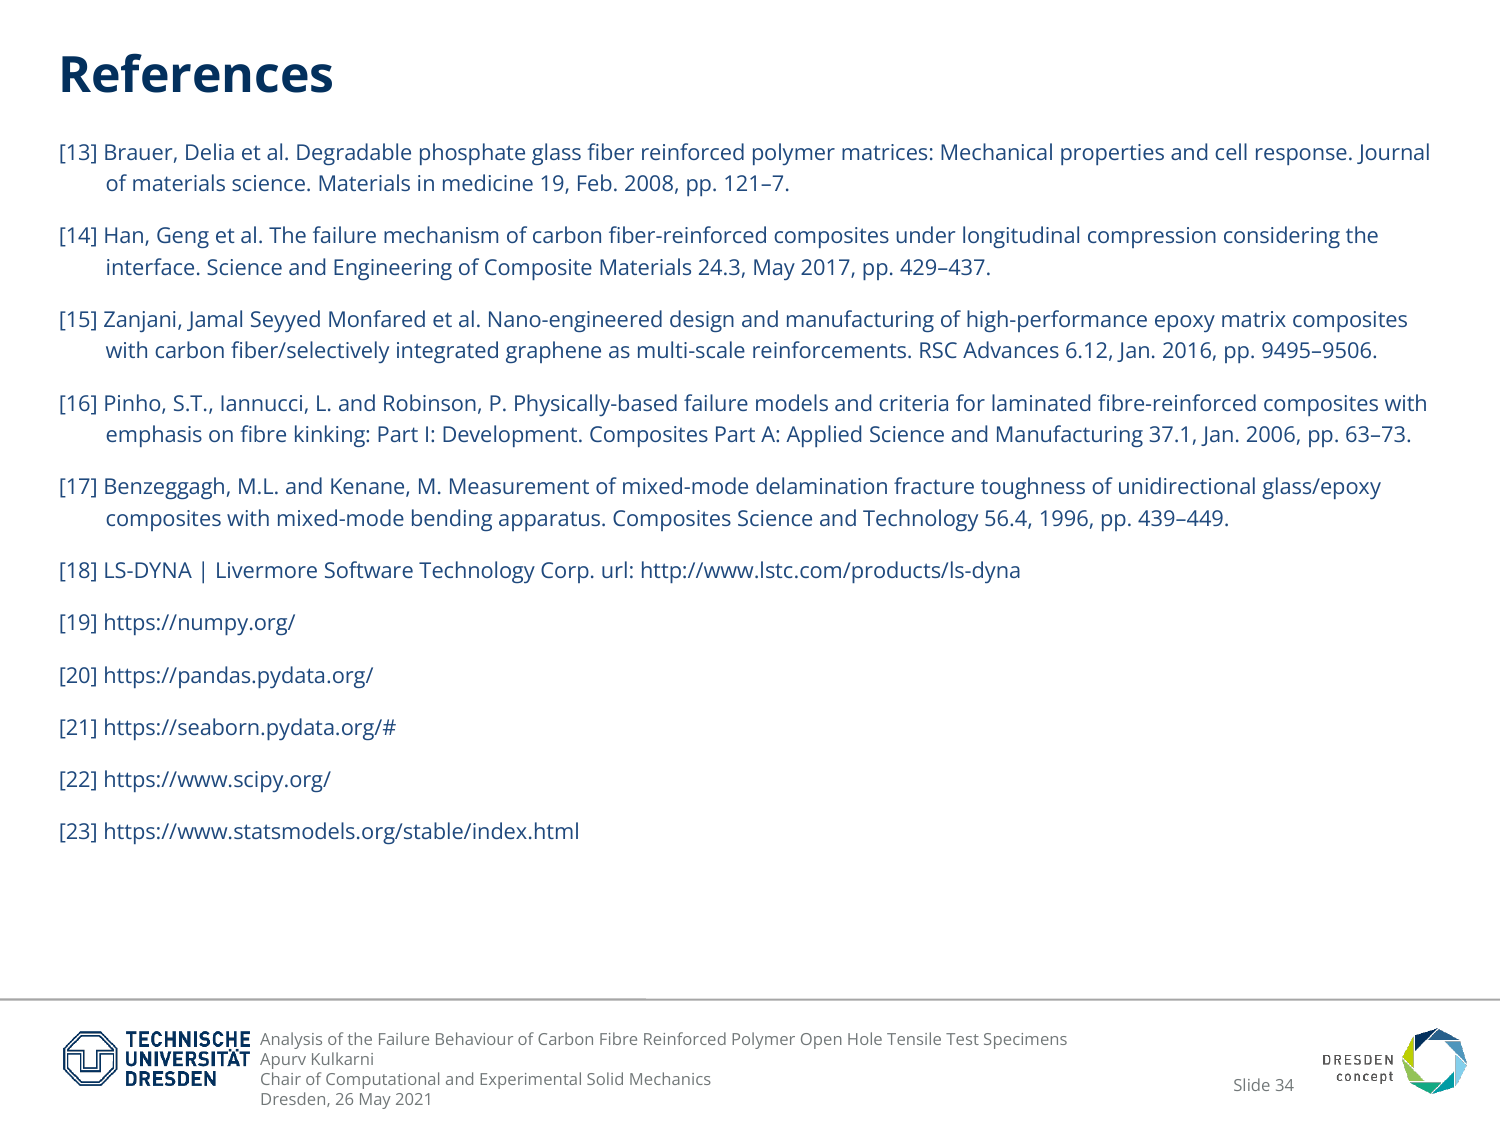

# References
[13] Brauer, Delia et al. Degradable phosphate glass fiber reinforced polymer matrices: Mechanical properties and cell response. Journal of materials science. Materials in medicine 19, Feb. 2008, pp. 121–7.
[14] Han, Geng et al. The failure mechanism of carbon fiber-reinforced composites under longitudinal compression considering the interface. Science and Engineering of Composite Materials 24.3, May 2017, pp. 429–437.
[15] Zanjani, Jamal Seyyed Monfared et al. Nano-engineered design and manufacturing of high-performance epoxy matrix composites with carbon fiber/selectively integrated graphene as multi-scale reinforcements. RSC Advances 6.12, Jan. 2016, pp. 9495–9506.
[16] Pinho, S.T., Iannucci, L. and Robinson, P. Physically-based failure models and criteria for laminated fibre-reinforced composites with emphasis on fibre kinking: Part I: Development. Composites Part A: Applied Science and Manufacturing 37.1, Jan. 2006, pp. 63–73.
[17] Benzeggagh, M.L. and Kenane, M. Measurement of mixed-mode delamination fracture toughness of unidirectional glass/epoxy composites with mixed-mode bending apparatus. Composites Science and Technology 56.4, 1996, pp. 439–449.
[18] LS-DYNA | Livermore Software Technology Corp. url: http://www.lstc.com/products/ls-dyna
[19] https://numpy.org/
[20] https://pandas.pydata.org/
[21] https://seaborn.pydata.org/#
[22] https://www.scipy.org/
[23] https://www.statsmodels.org/stable/index.html